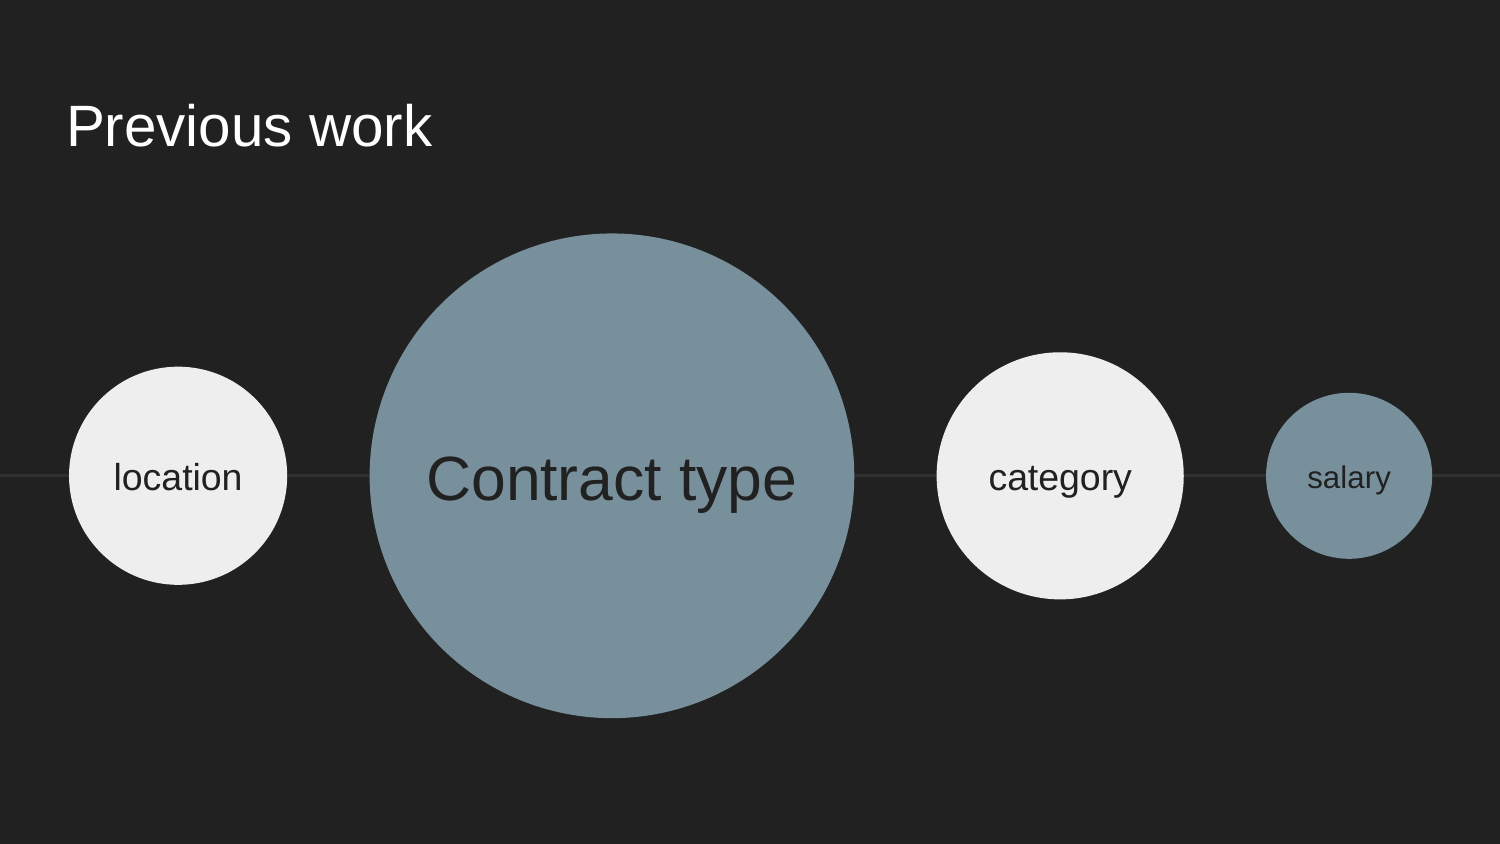

# Previous work

location
Contract type
category
salary